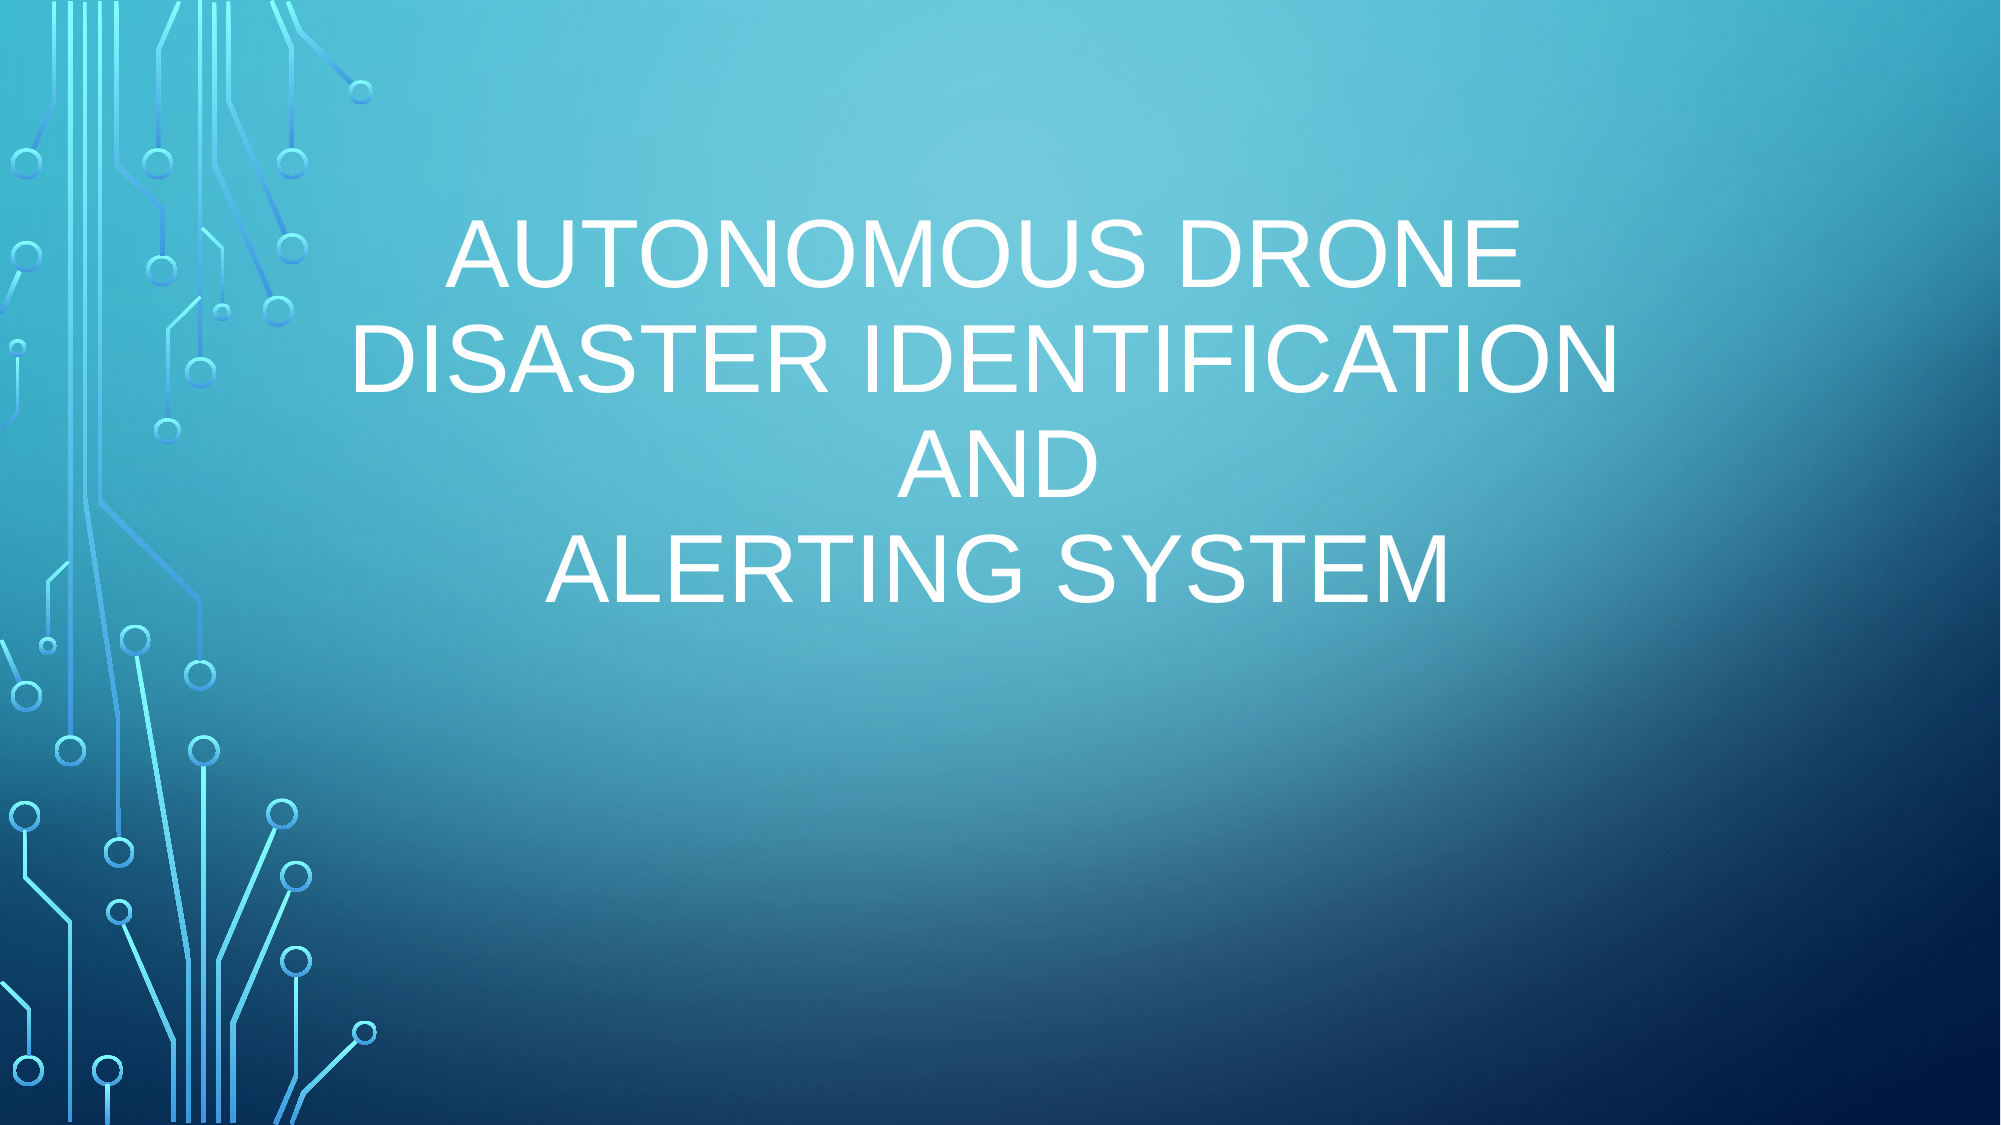

# AUTONOMOUS DRONE DISASTER IDENTIFICATION AND ALERTING SYSTEM